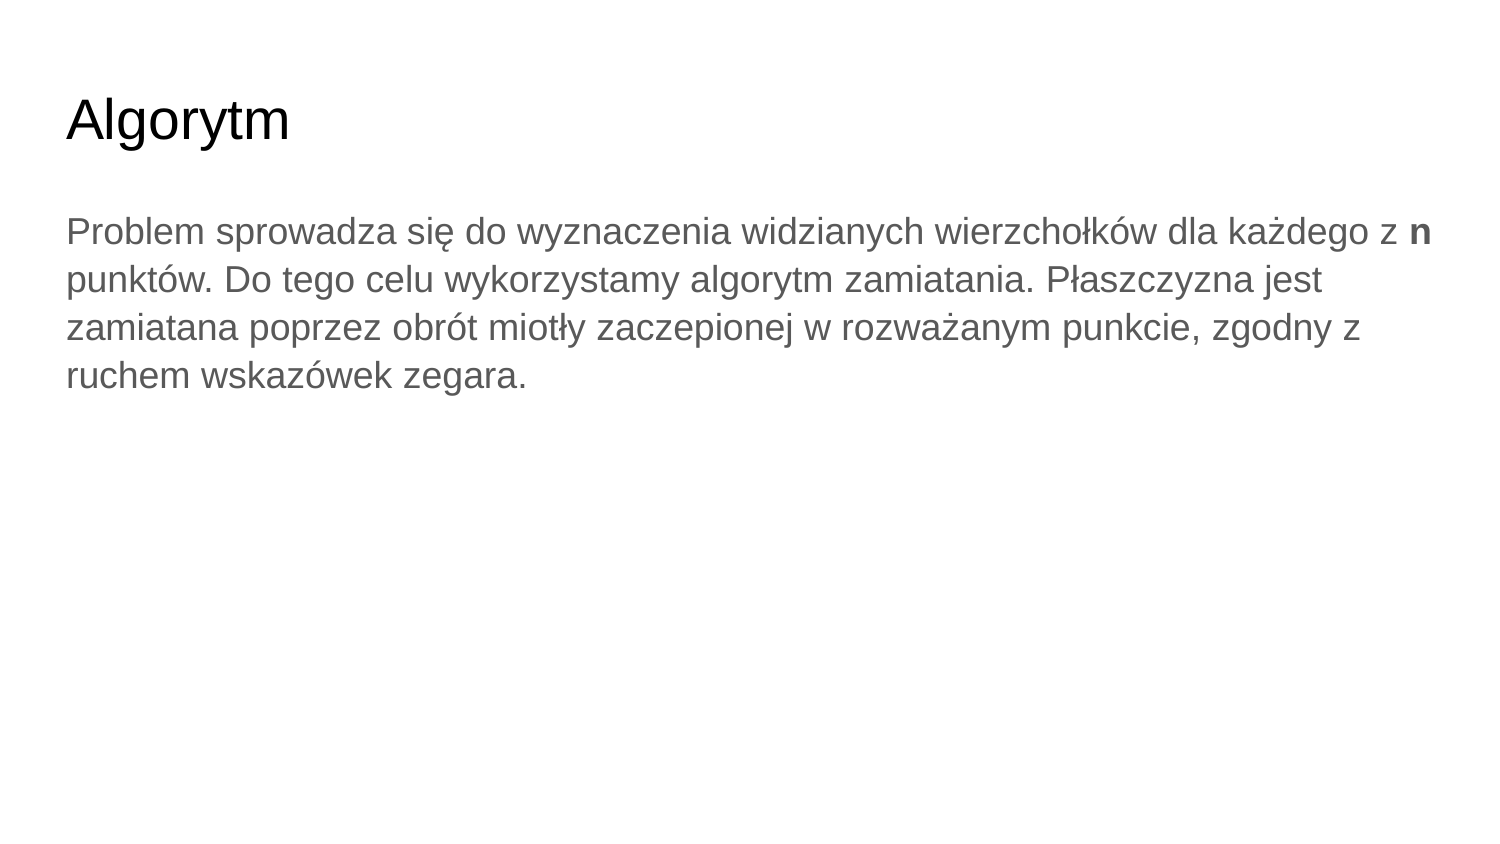

# Algorytm
Problem sprowadza się do wyznaczenia widzianych wierzchołków dla każdego z n punktów. Do tego celu wykorzystamy algorytm zamiatania. Płaszczyzna jest zamiatana poprzez obrót miotły zaczepionej w rozważanym punkcie, zgodny z ruchem wskazówek zegara.